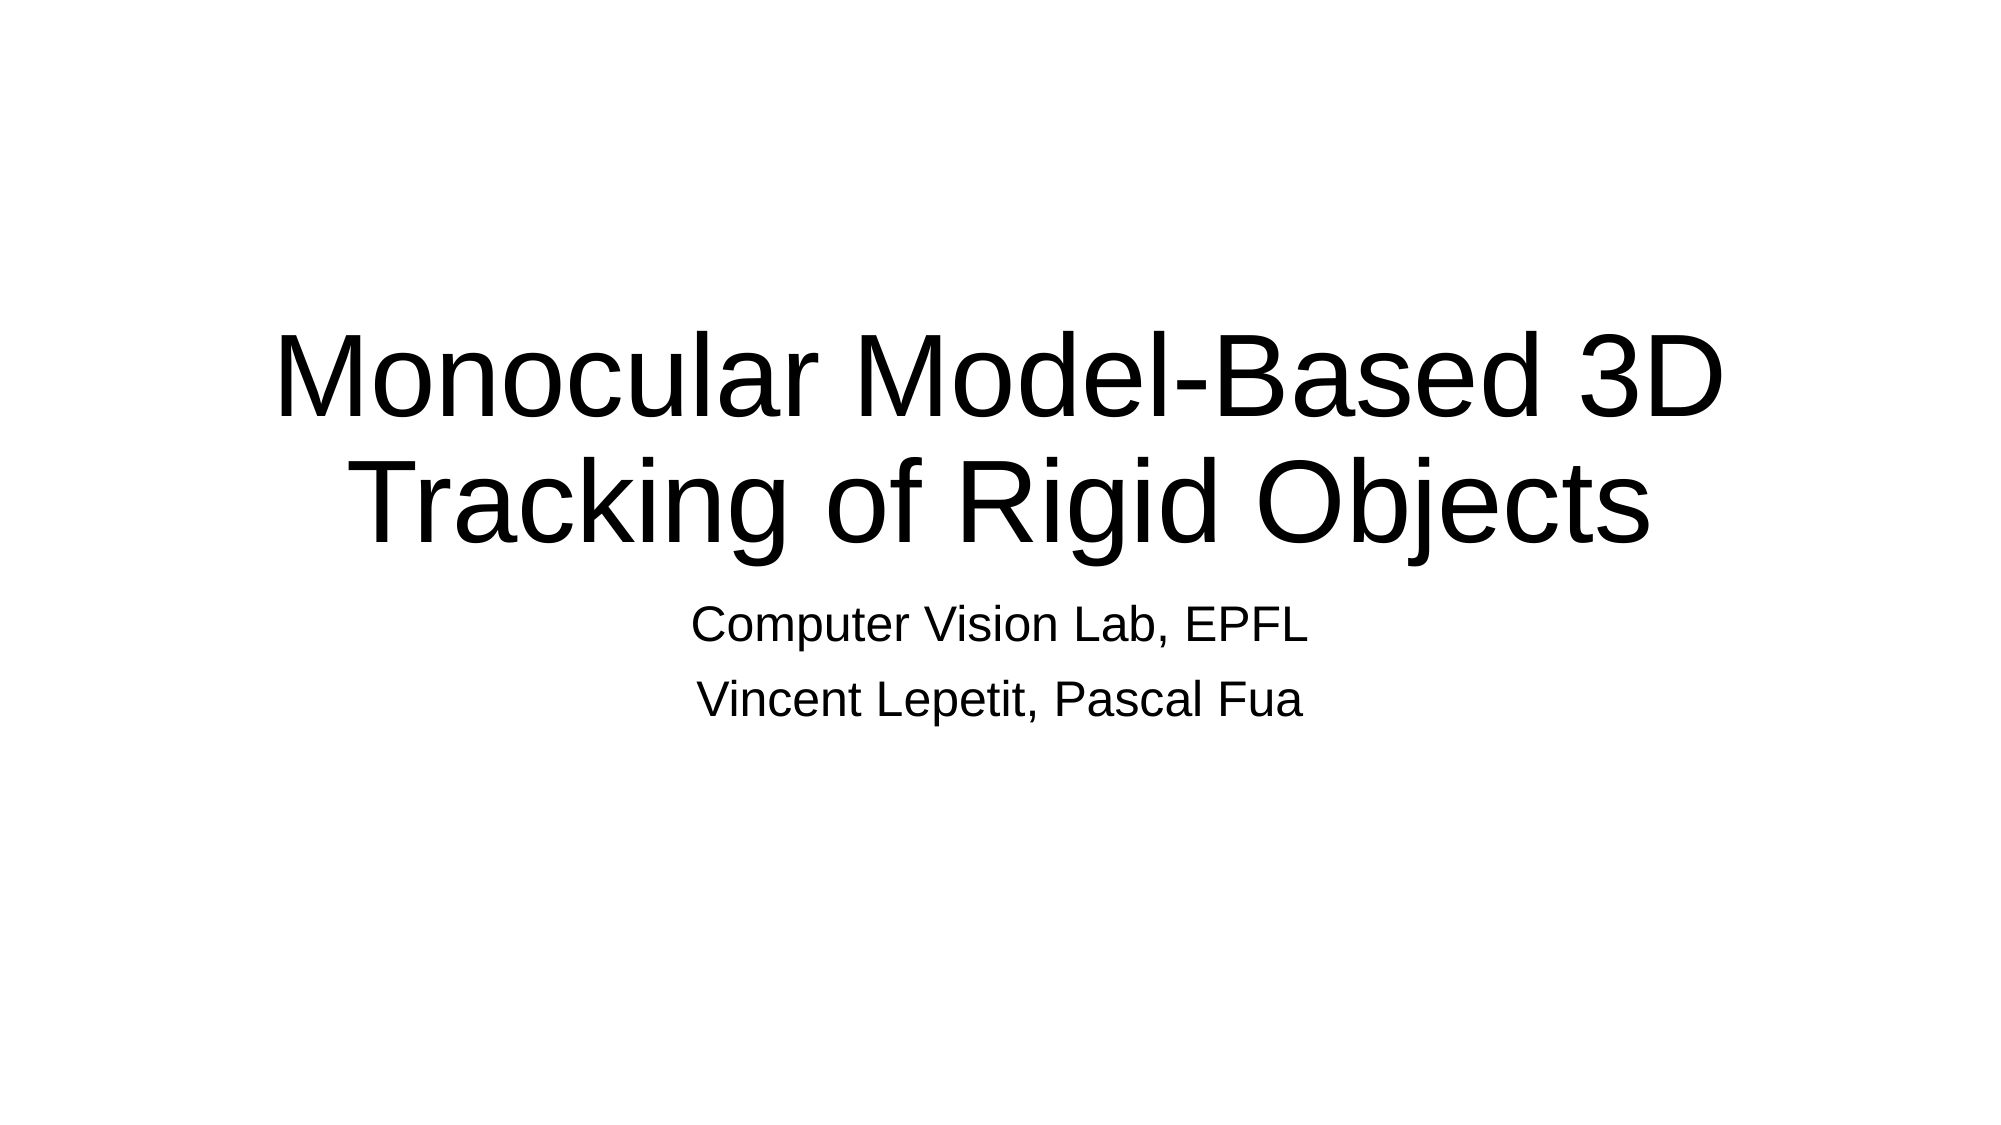

# Monocular Model-Based 3D Tracking of Rigid Objects
Computer Vision Lab, EPFL
Vincent Lepetit, Pascal Fua